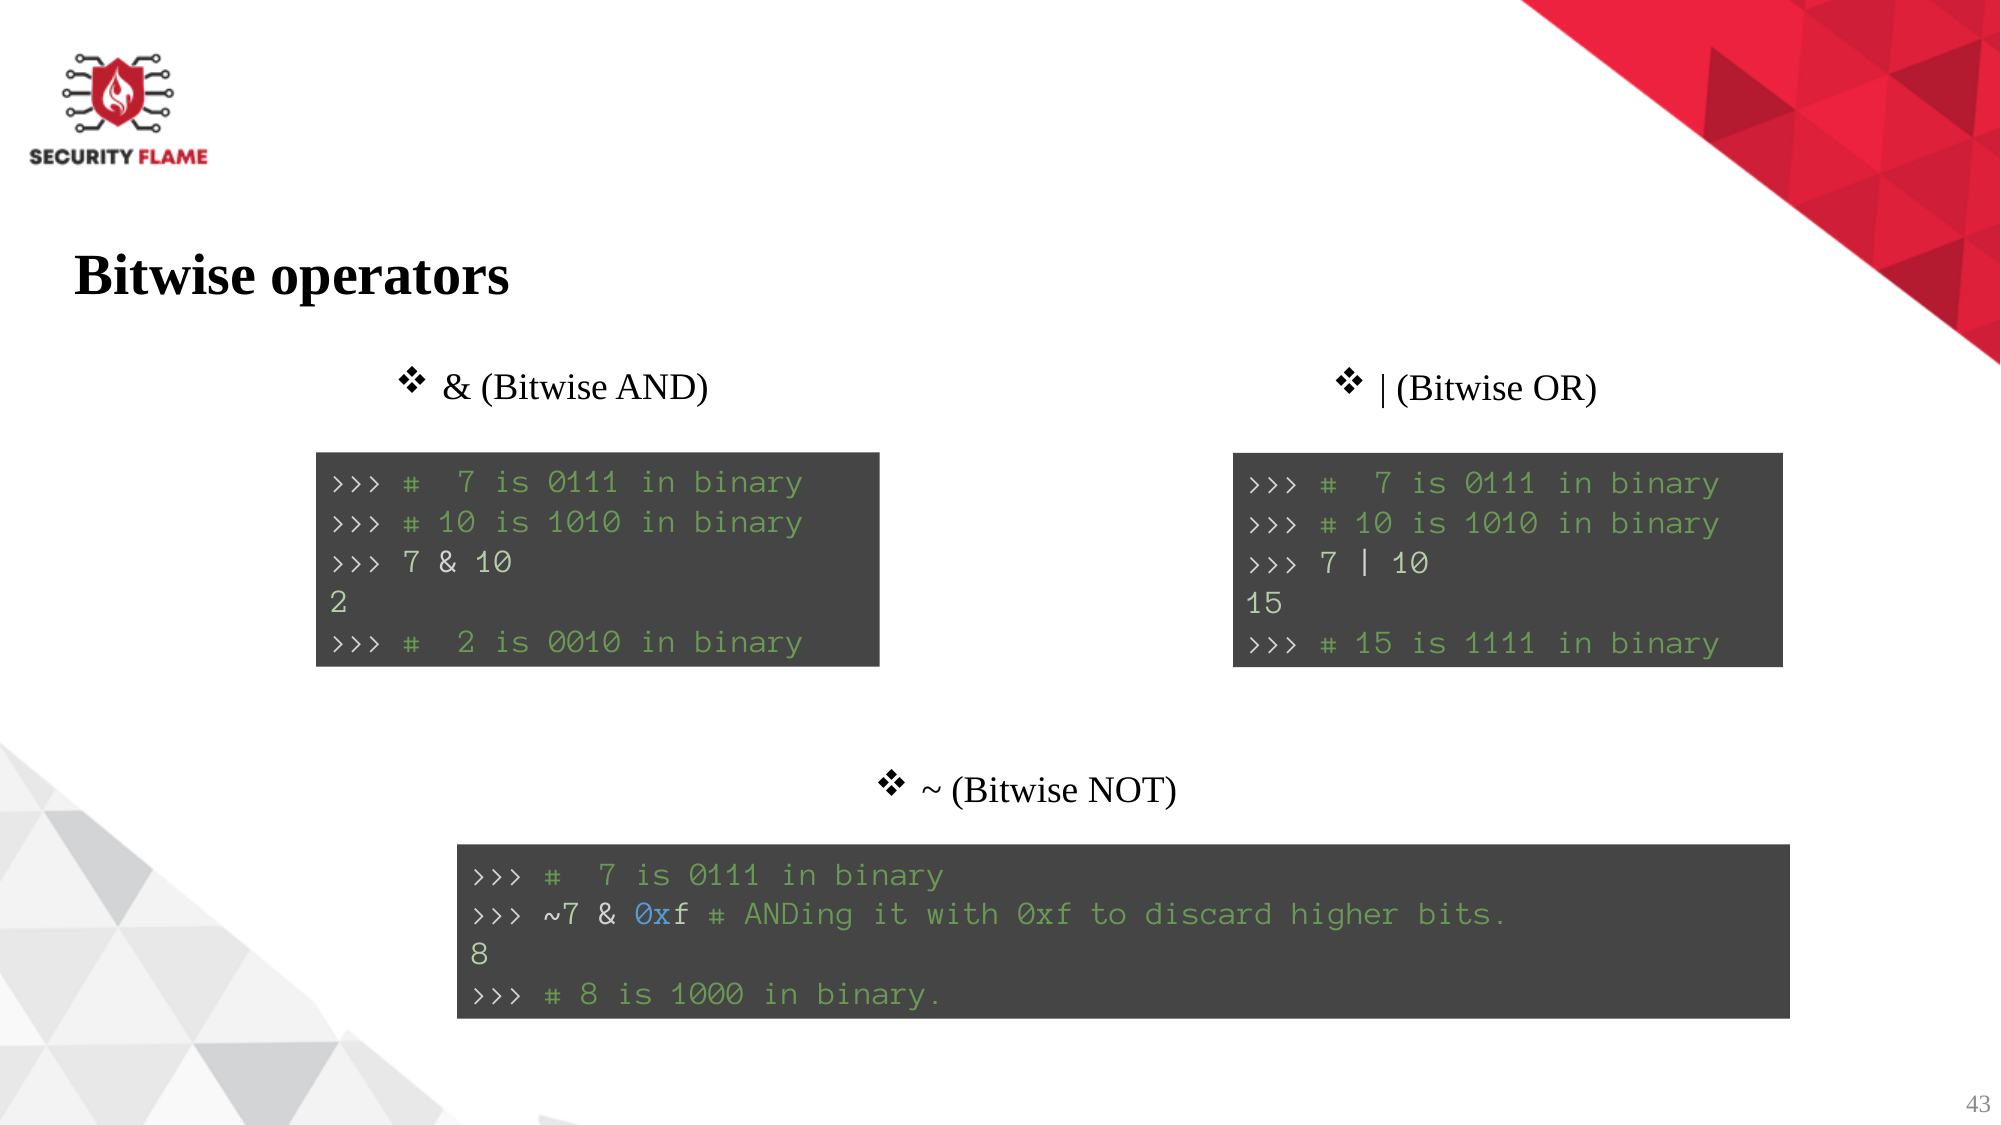

Bitwise operators
& (Bitwise AND)
| (Bitwise OR)
>>> #  7 is 0111 in binary
>>> # 10 is 1010 in binary
>>> 7 & 10
2
>>> #  2 is 0010 in binary
>>> #  7 is 0111 in binary
>>> # 10 is 1010 in binary
>>> 7 | 10
15
>>> # 15 is 1111 in binary
~ (Bitwise NOT)
>>> #  7 is 0111 in binary
>>> ~7 & 0xf # ANDing it with 0xf to discard higher bits.
8
>>> # 8 is 1000 in binary.
43